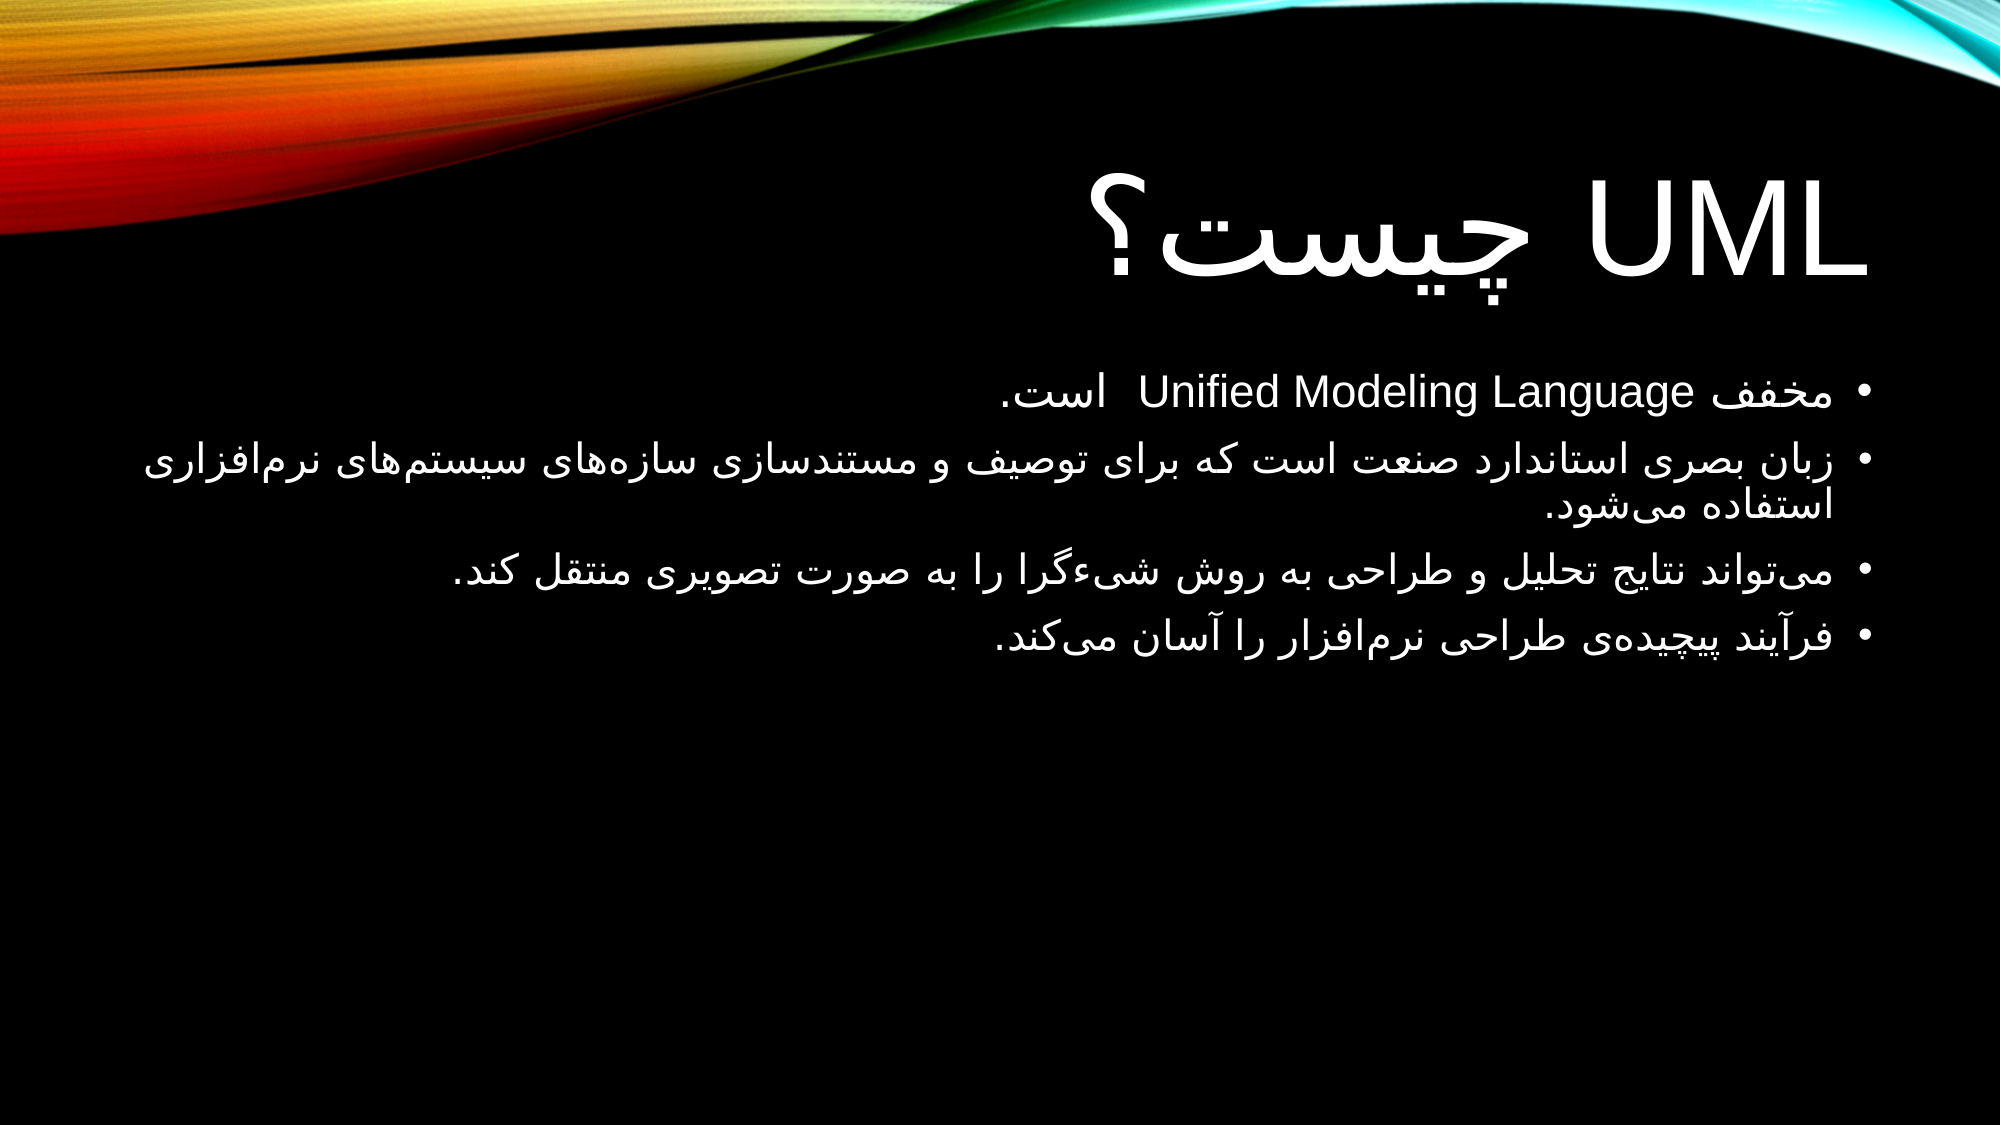

# UML چیست؟
مخفف Unified Modeling Language  است.
زبان بصری استاندارد صنعت است که برای توصیف و مستندسازی سازه‌های سیستم‌های نرم‌افزاری استفاده می‌شود.
می‌تواند نتایج تحلیل و طراحی به روش شی‌ءگرا را به صورت تصویری منتقل کند.
فرآیند پیچیده‌ی طراحی نرم‌افزار را آسان می‌کند.